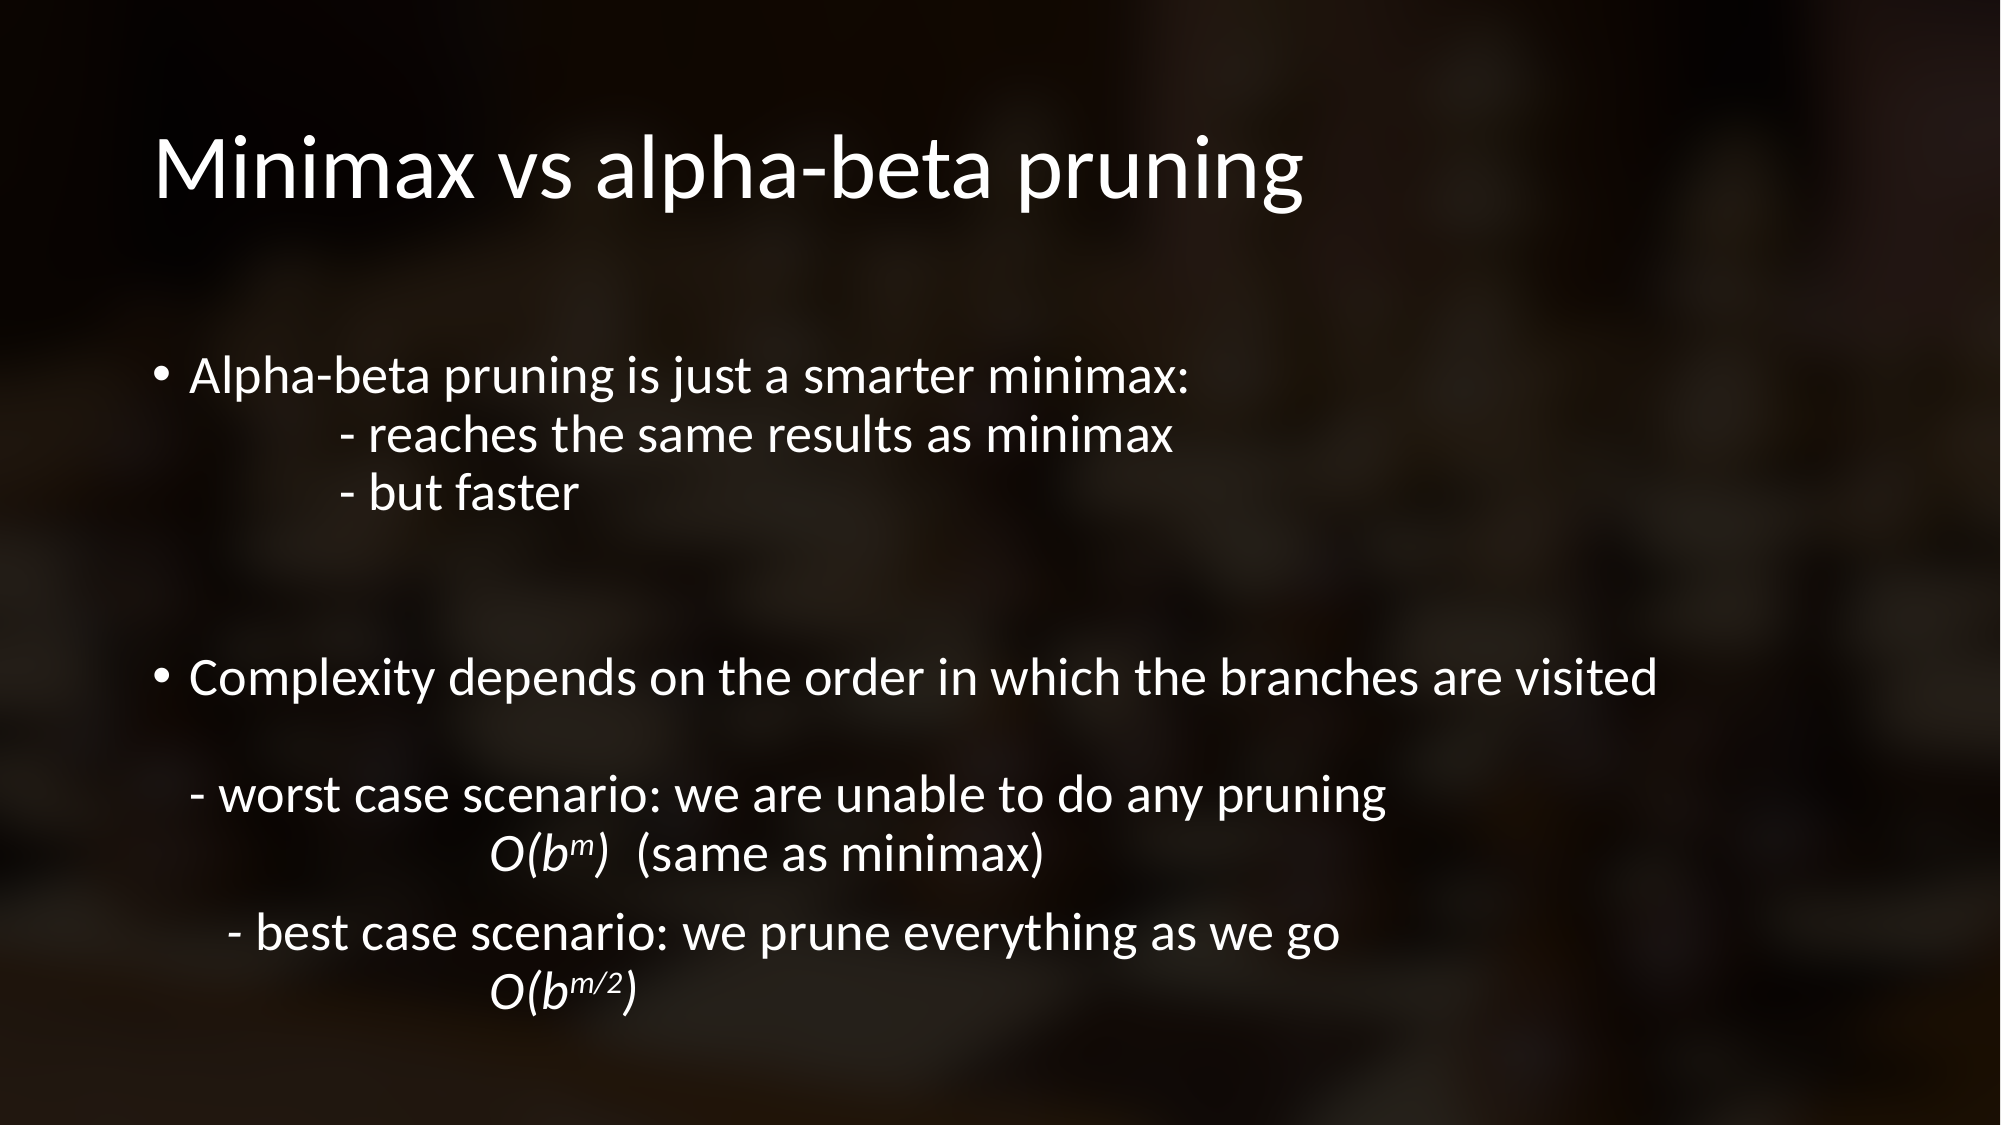

# Minimax vs alpha-beta pruning
Alpha-beta pruning is just a smarter minimax:
	- reaches the same results as minimax
	- but faster
Complexity depends on the order in which the branches are visited
- worst case scenario: we are unable to do any pruning
	  	O(bm)  (same as minimax)
	   - best case scenario: we prune everything as we go
		O(bm/2)